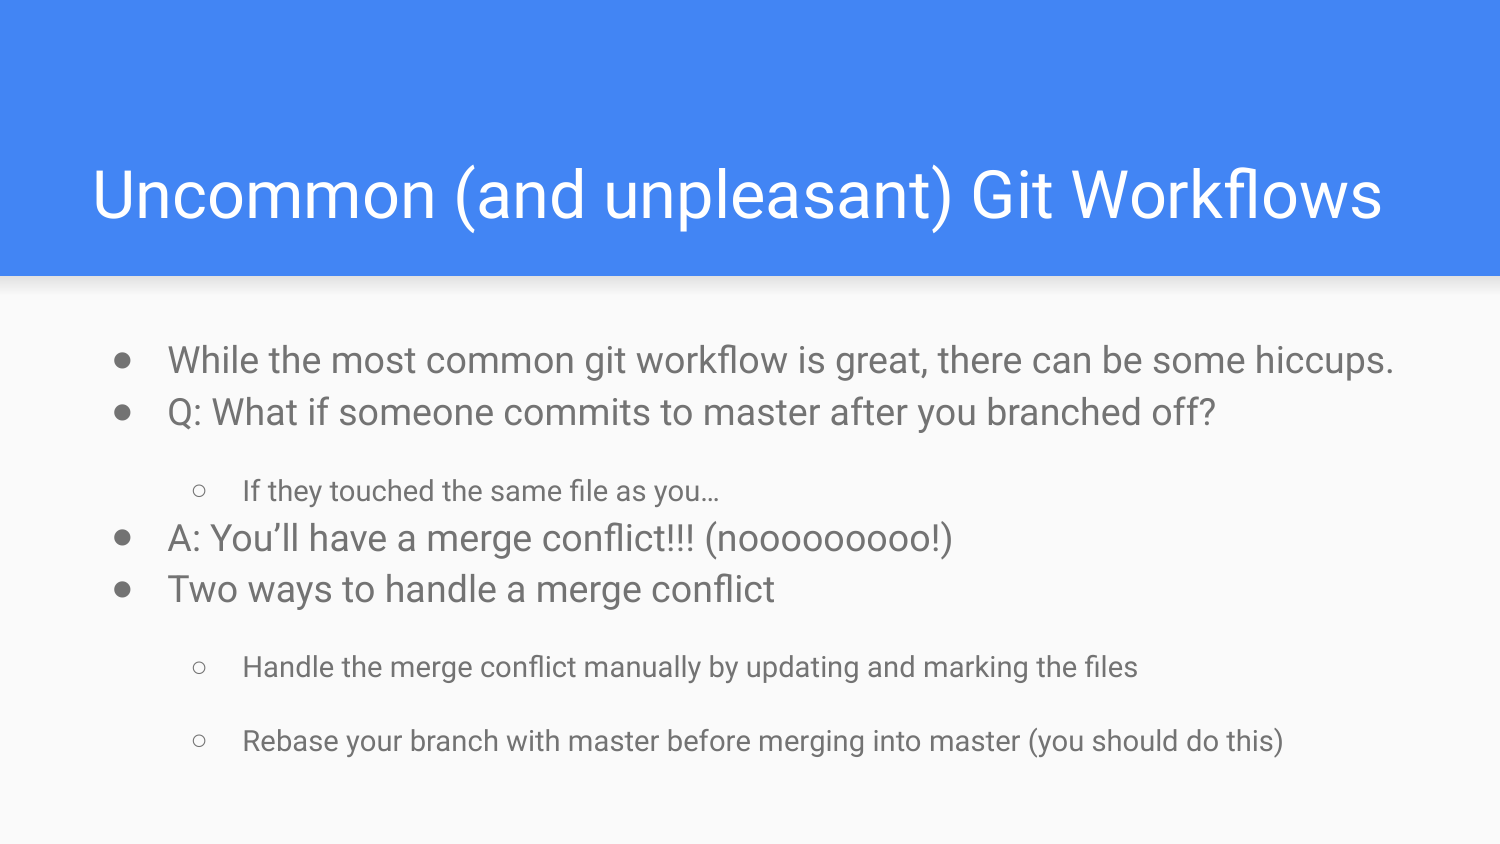

# Uncommon (and unpleasant) Git Workflows
While the most common git workflow is great, there can be some hiccups.
Q: What if someone commits to master after you branched off?
If they touched the same file as you…
A: You’ll have a merge conflict!!! (nooooooooo!)
Two ways to handle a merge conflict
Handle the merge conflict manually by updating and marking the files
Rebase your branch with master before merging into master (you should do this)